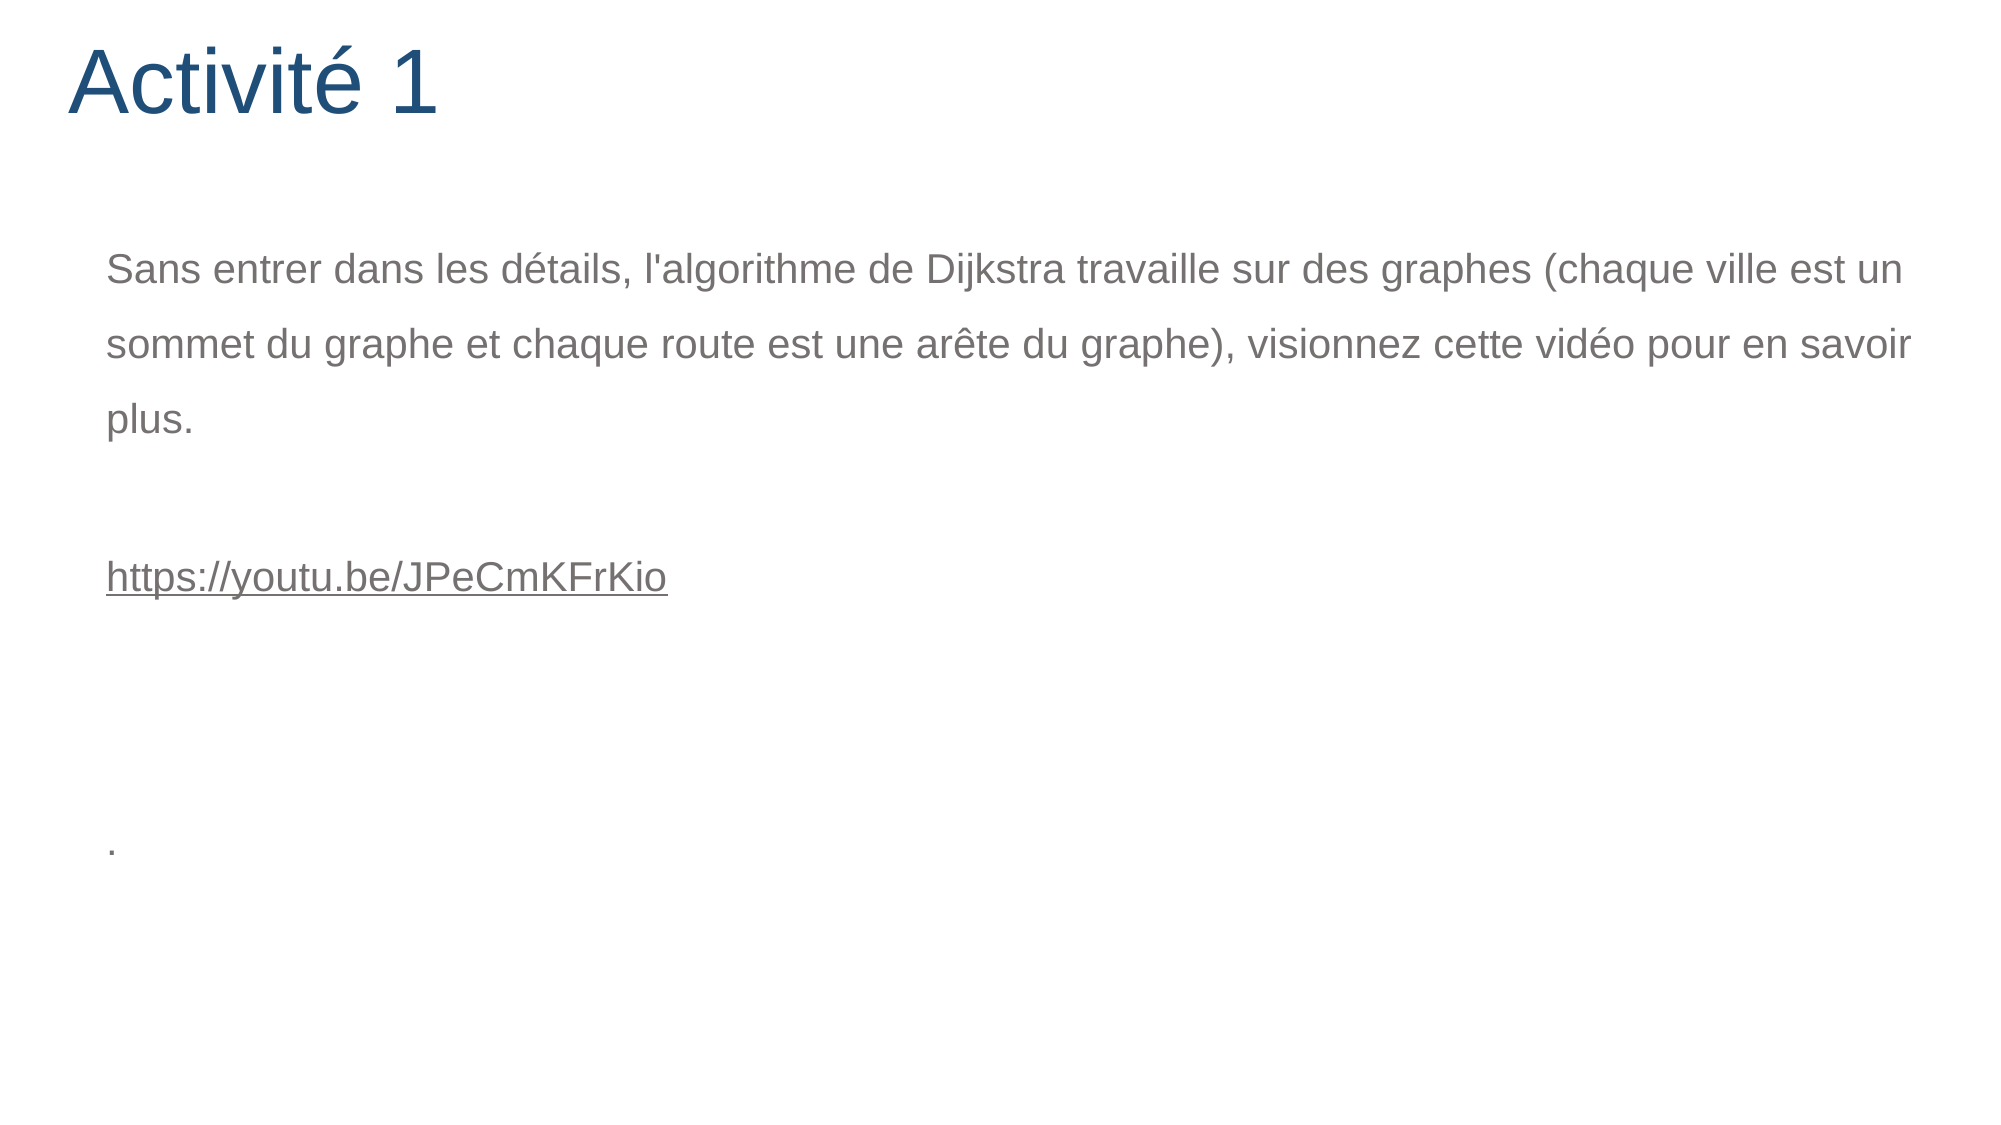

Activité 1

Sans entrer dans les détails, l'algorithme de Dijkstra travaille sur des graphes (chaque ville est un sommet du graphe et chaque route est une arête du graphe), visionnez cette vidéo pour en savoir plus.

https://youtu.be/JPeCmKFrKio

.